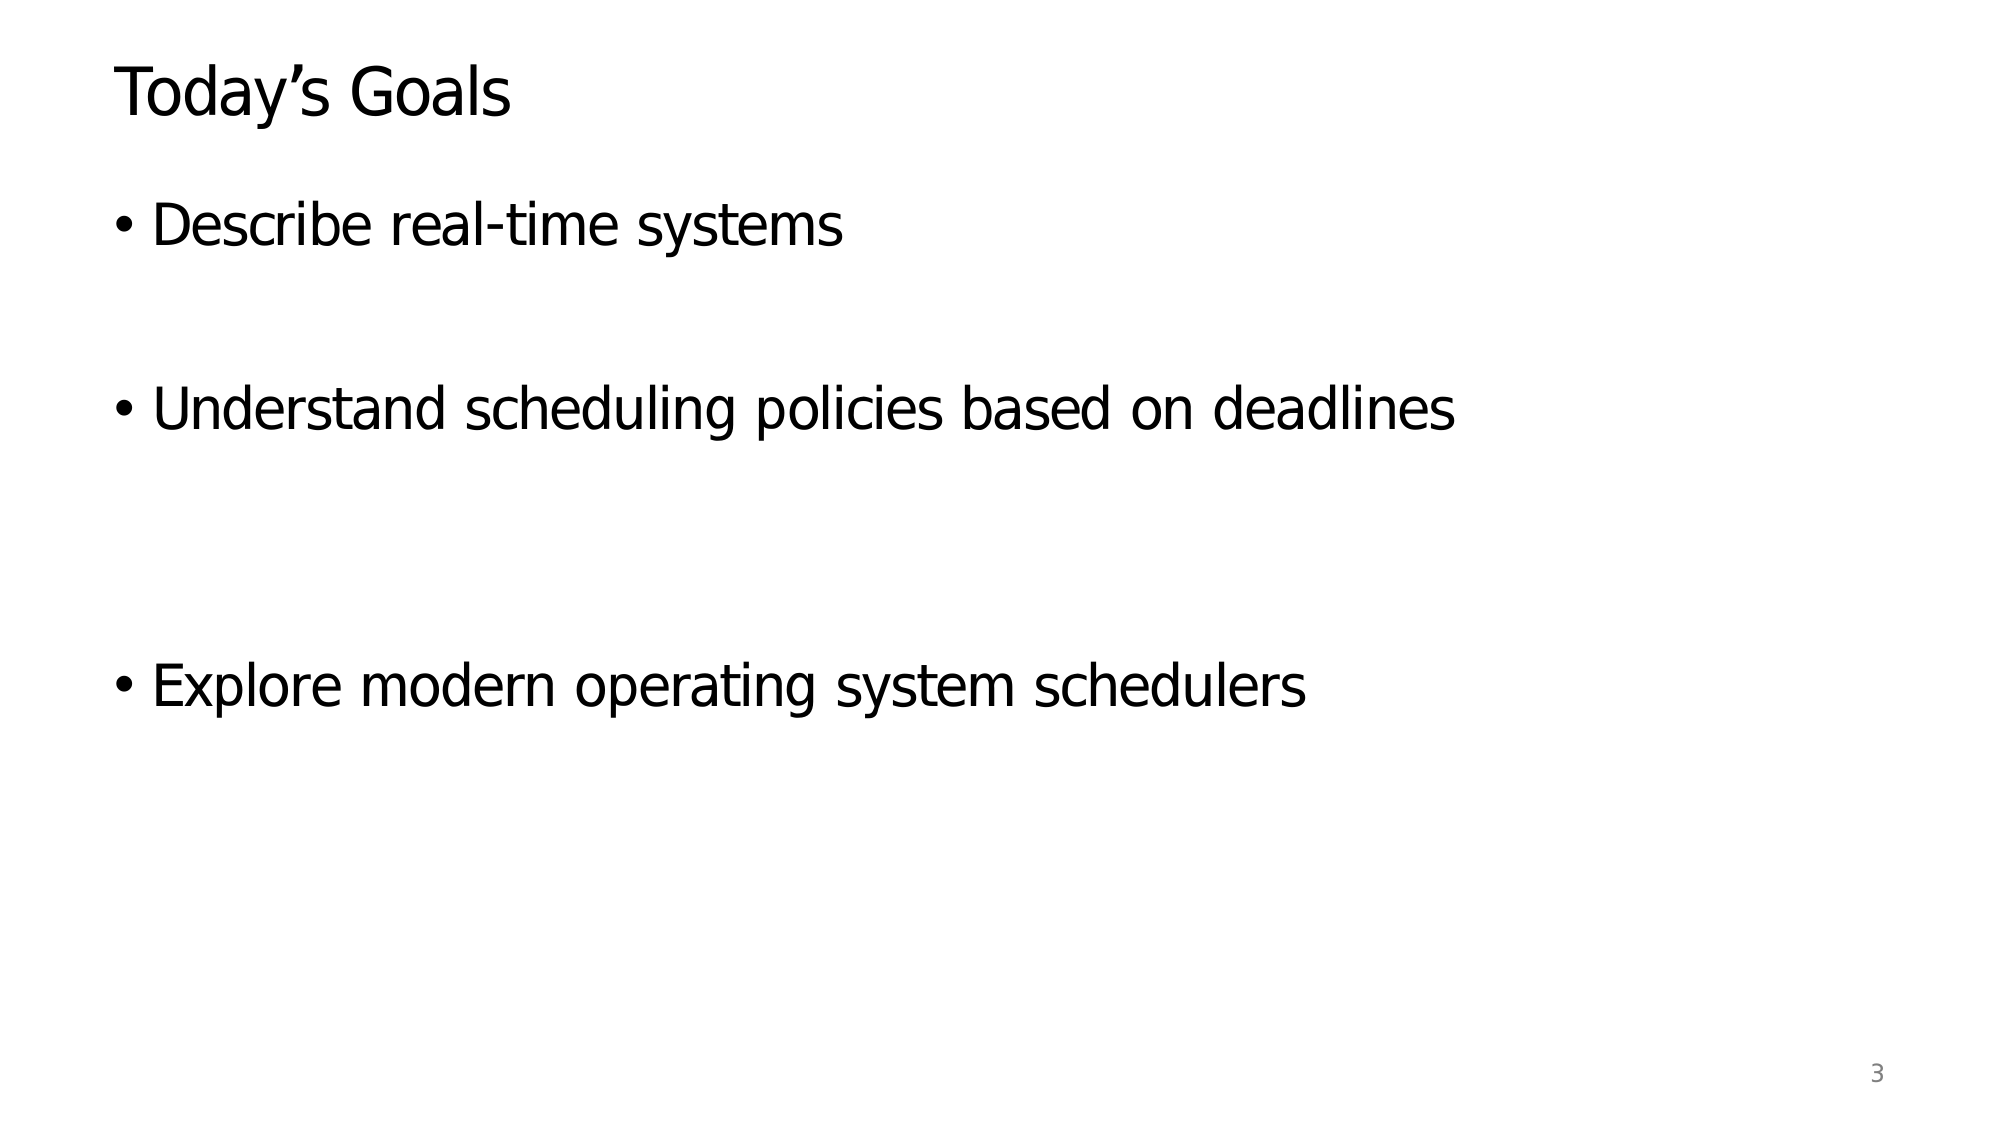

# Today’s Goals
Describe real-time systems

Understand scheduling policies based on deadlines

Explore modern operating system schedulers
3